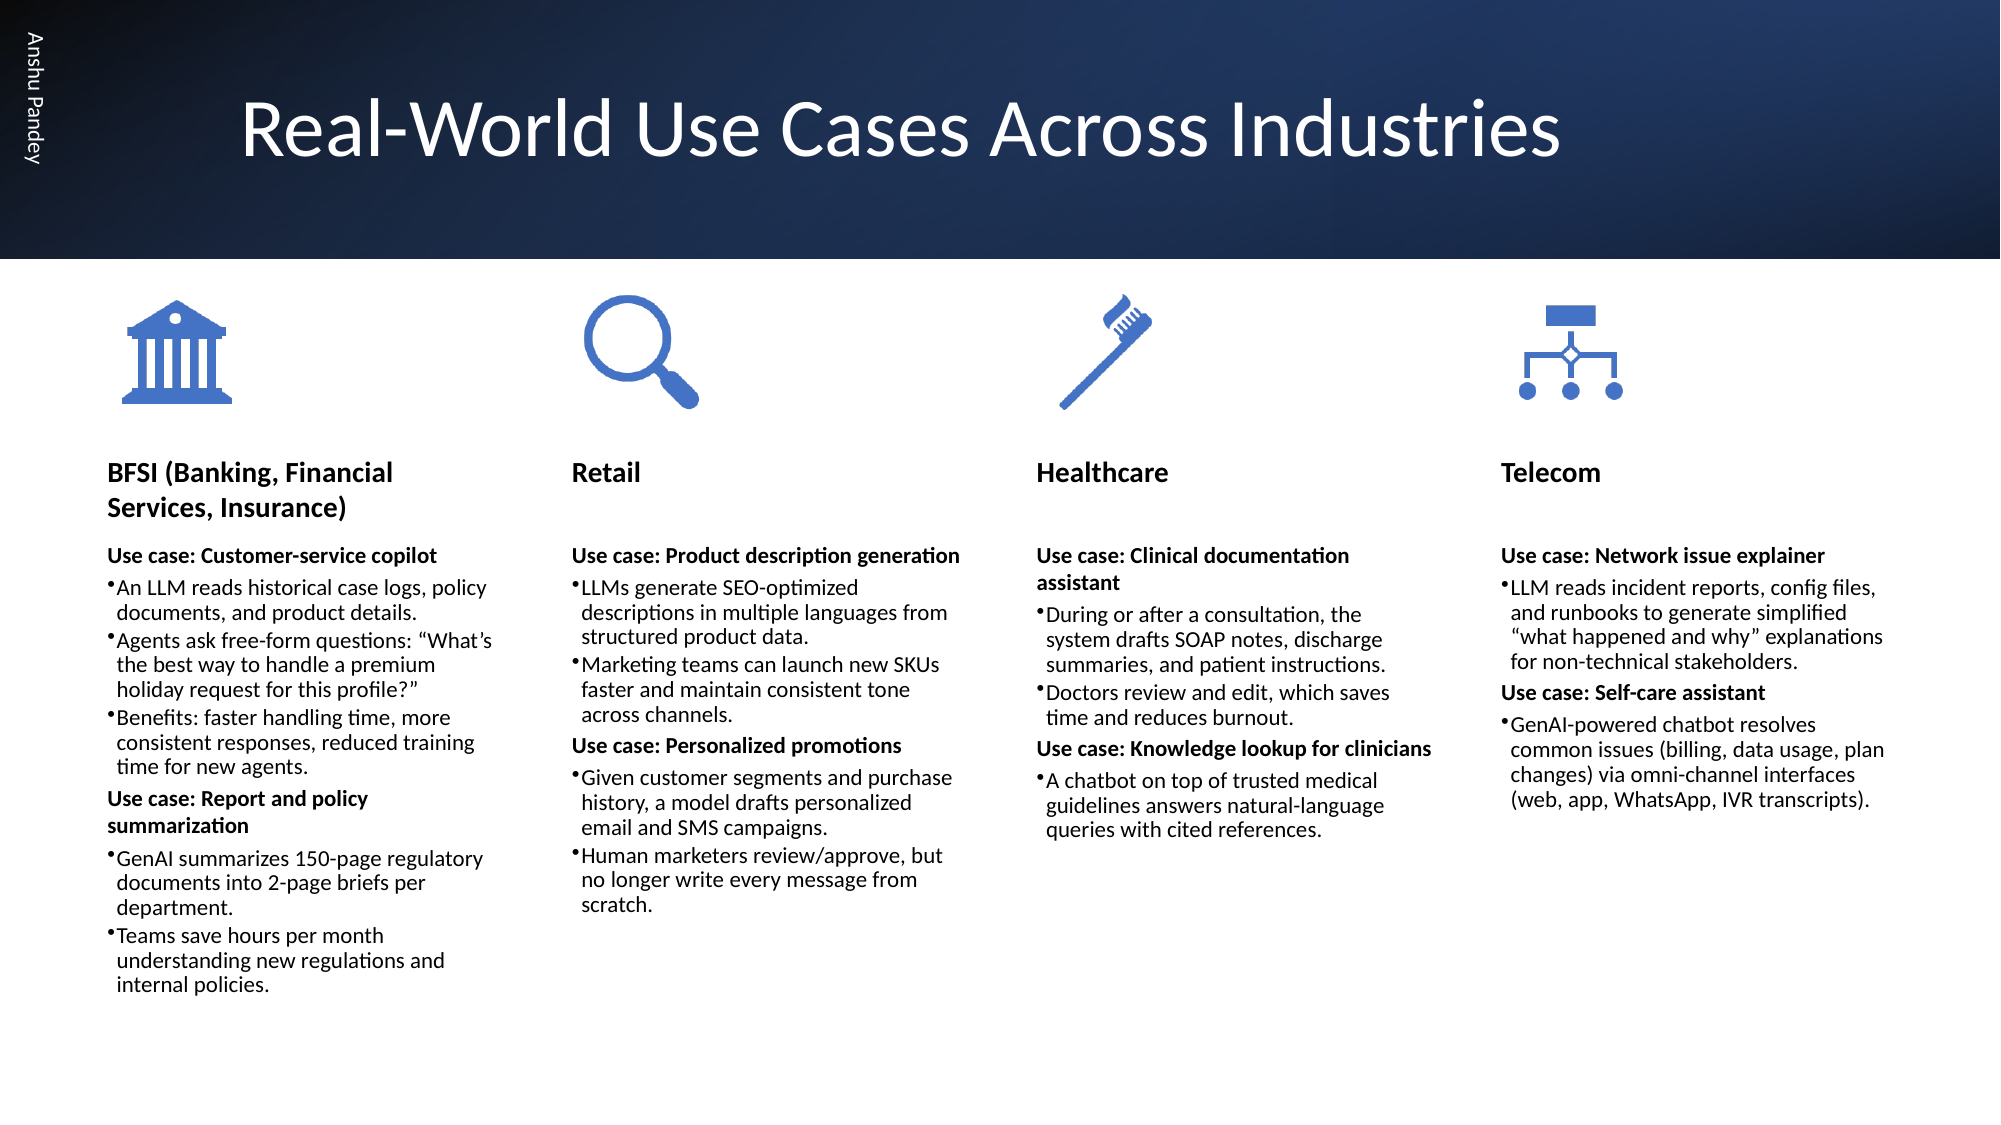

# Real-World Use Cases Across Industries
BFSI (Banking, Financial Services, Insurance)
Use case: Customer-service copilot
An LLM reads historical case logs, policy documents, and product details.
Agents ask free-form questions: “What’s the best way to handle a premium holiday request for this profile?”
Benefits: faster handling time, more consistent responses, reduced training time for new agents.
Use case: Report and policy summarization
GenAI summarizes 150-page regulatory documents into 2-page briefs per department.
Teams save hours per month understanding new regulations and internal policies.
Retail
Use case: Product description generation
LLMs generate SEO-optimized descriptions in multiple languages from structured product data.
Marketing teams can launch new SKUs faster and maintain consistent tone across channels.
Use case: Personalized promotions
Given customer segments and purchase history, a model drafts personalized email and SMS campaigns.
Human marketers review/approve, but no longer write every message from scratch.
Healthcare
Use case: Clinical documentation assistant
During or after a consultation, the system drafts SOAP notes, discharge summaries, and patient instructions.
Doctors review and edit, which saves time and reduces burnout.
Use case: Knowledge lookup for clinicians
A chatbot on top of trusted medical guidelines answers natural-language queries with cited references.
Telecom
Use case: Network issue explainer
LLM reads incident reports, config files, and runbooks to generate simplified “what happened and why” explanations for non-technical stakeholders.
Use case: Self-care assistant
GenAI-powered chatbot resolves common issues (billing, data usage, plan changes) via omni-channel interfaces (web, app, WhatsApp, IVR transcripts).
Anshu Pandey